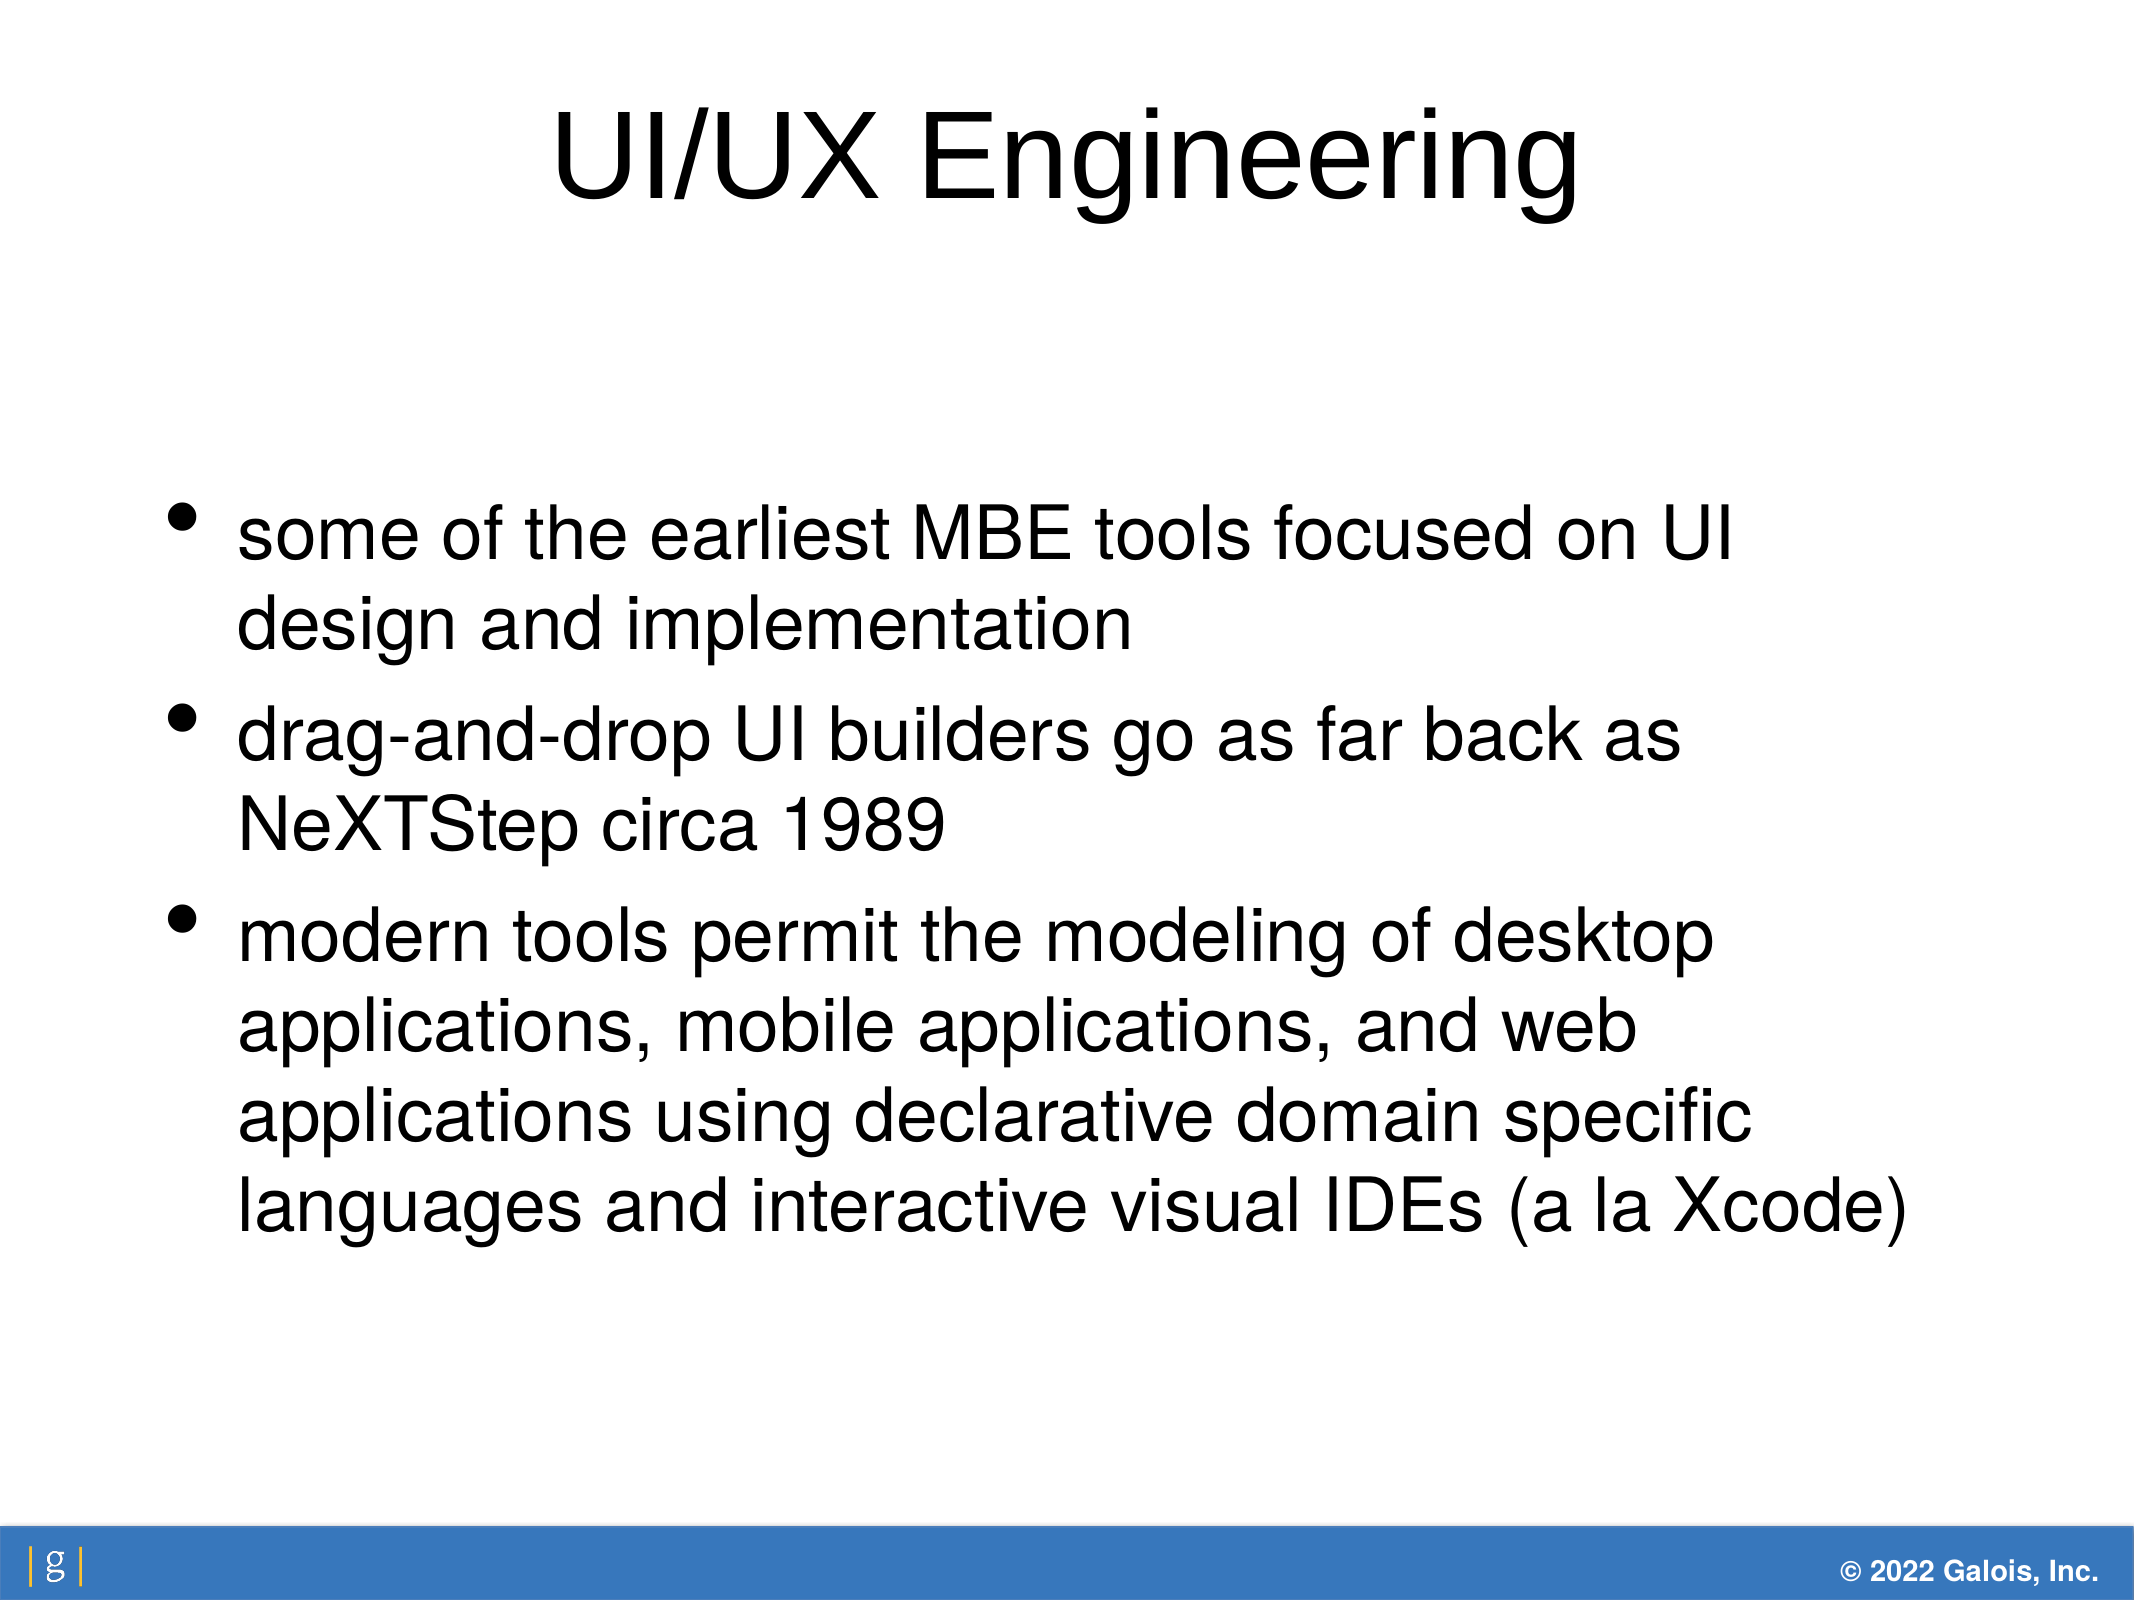

UI/UX Engineering
some of the earliest MBE tools focused on UI design and implementation
drag-and-drop UI builders go as far back as NeXTStep circa 1989
modern tools permit the modeling of desktop applications, mobile applications, and web applications using declarative domain specific languages and interactive visual IDEs (a la Xcode)
51